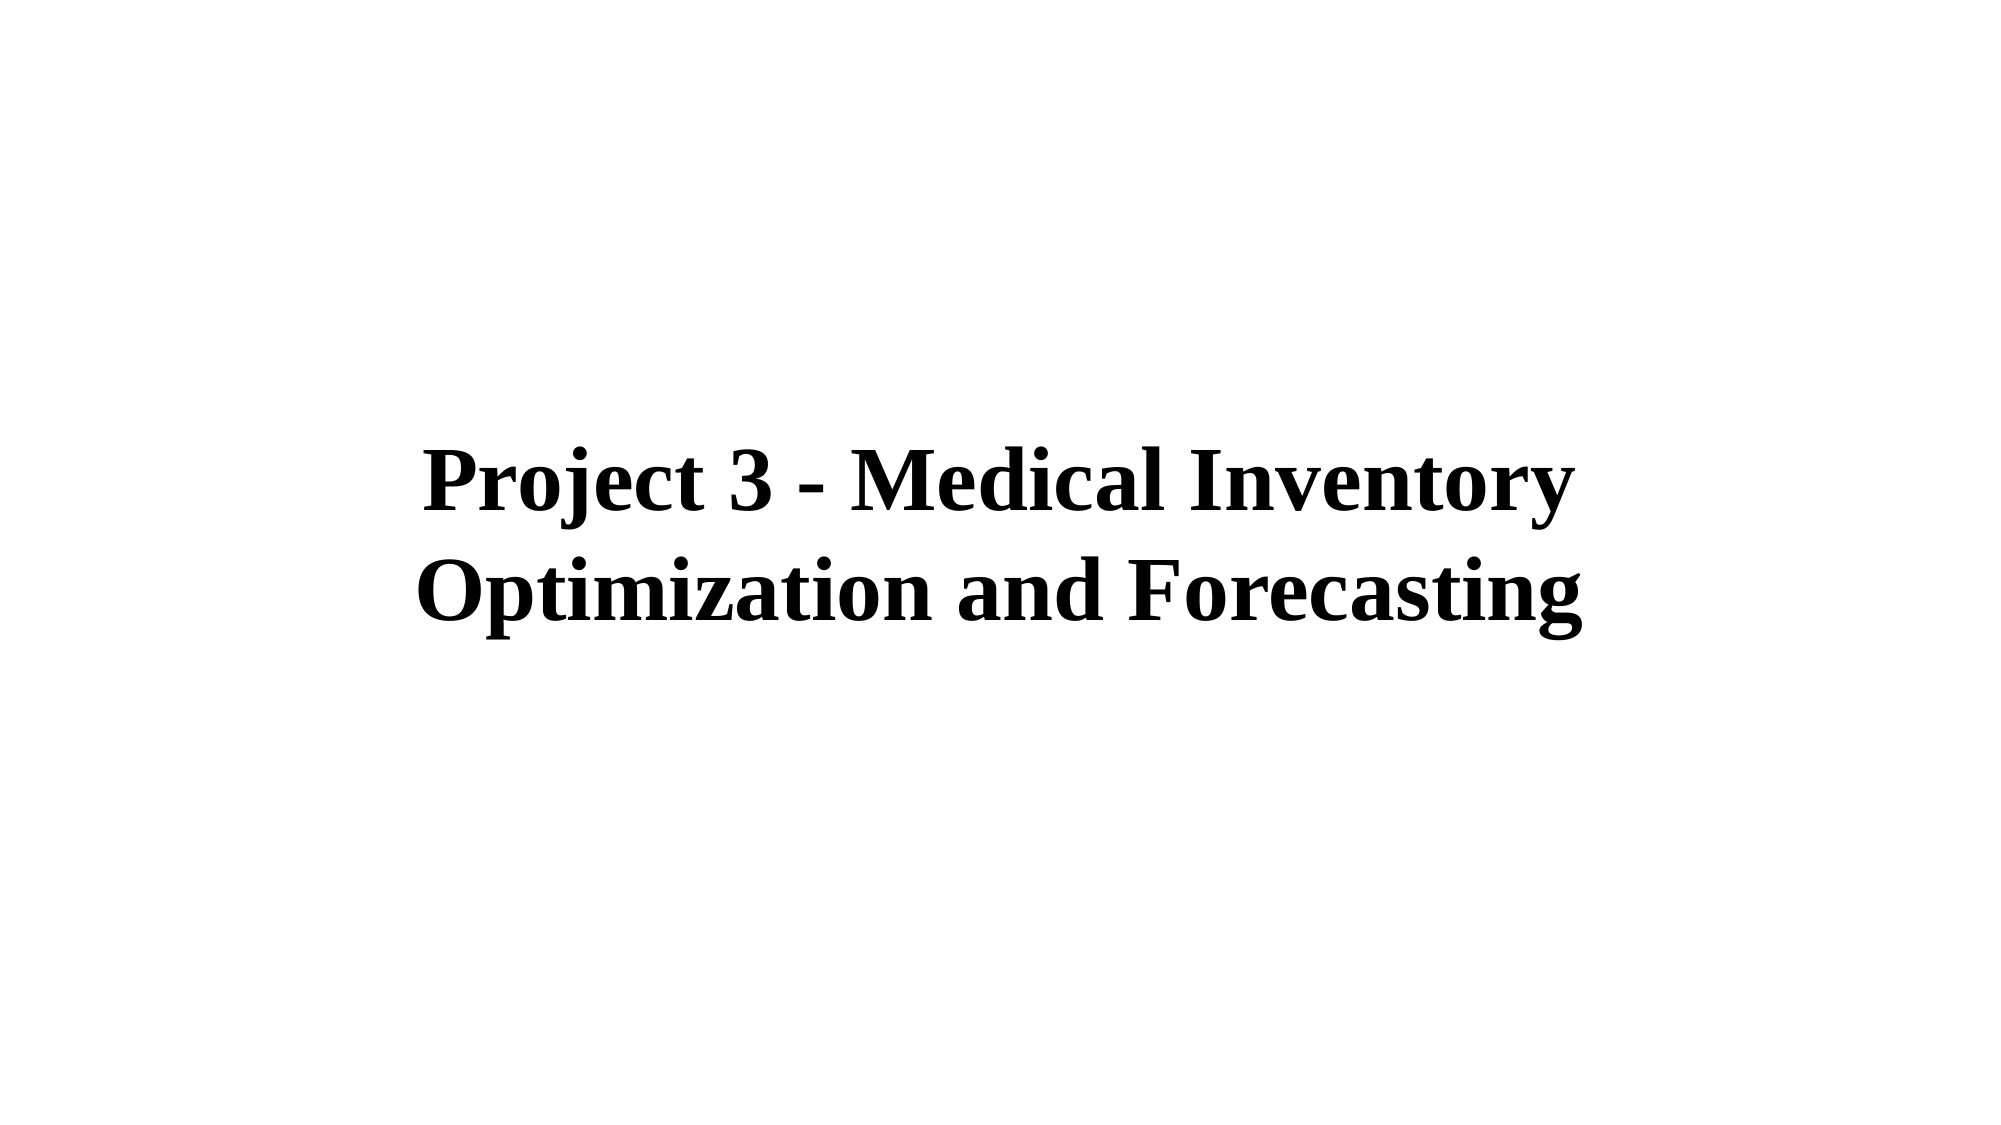

Project 3 - Medical Inventory Optimization and Forecasting